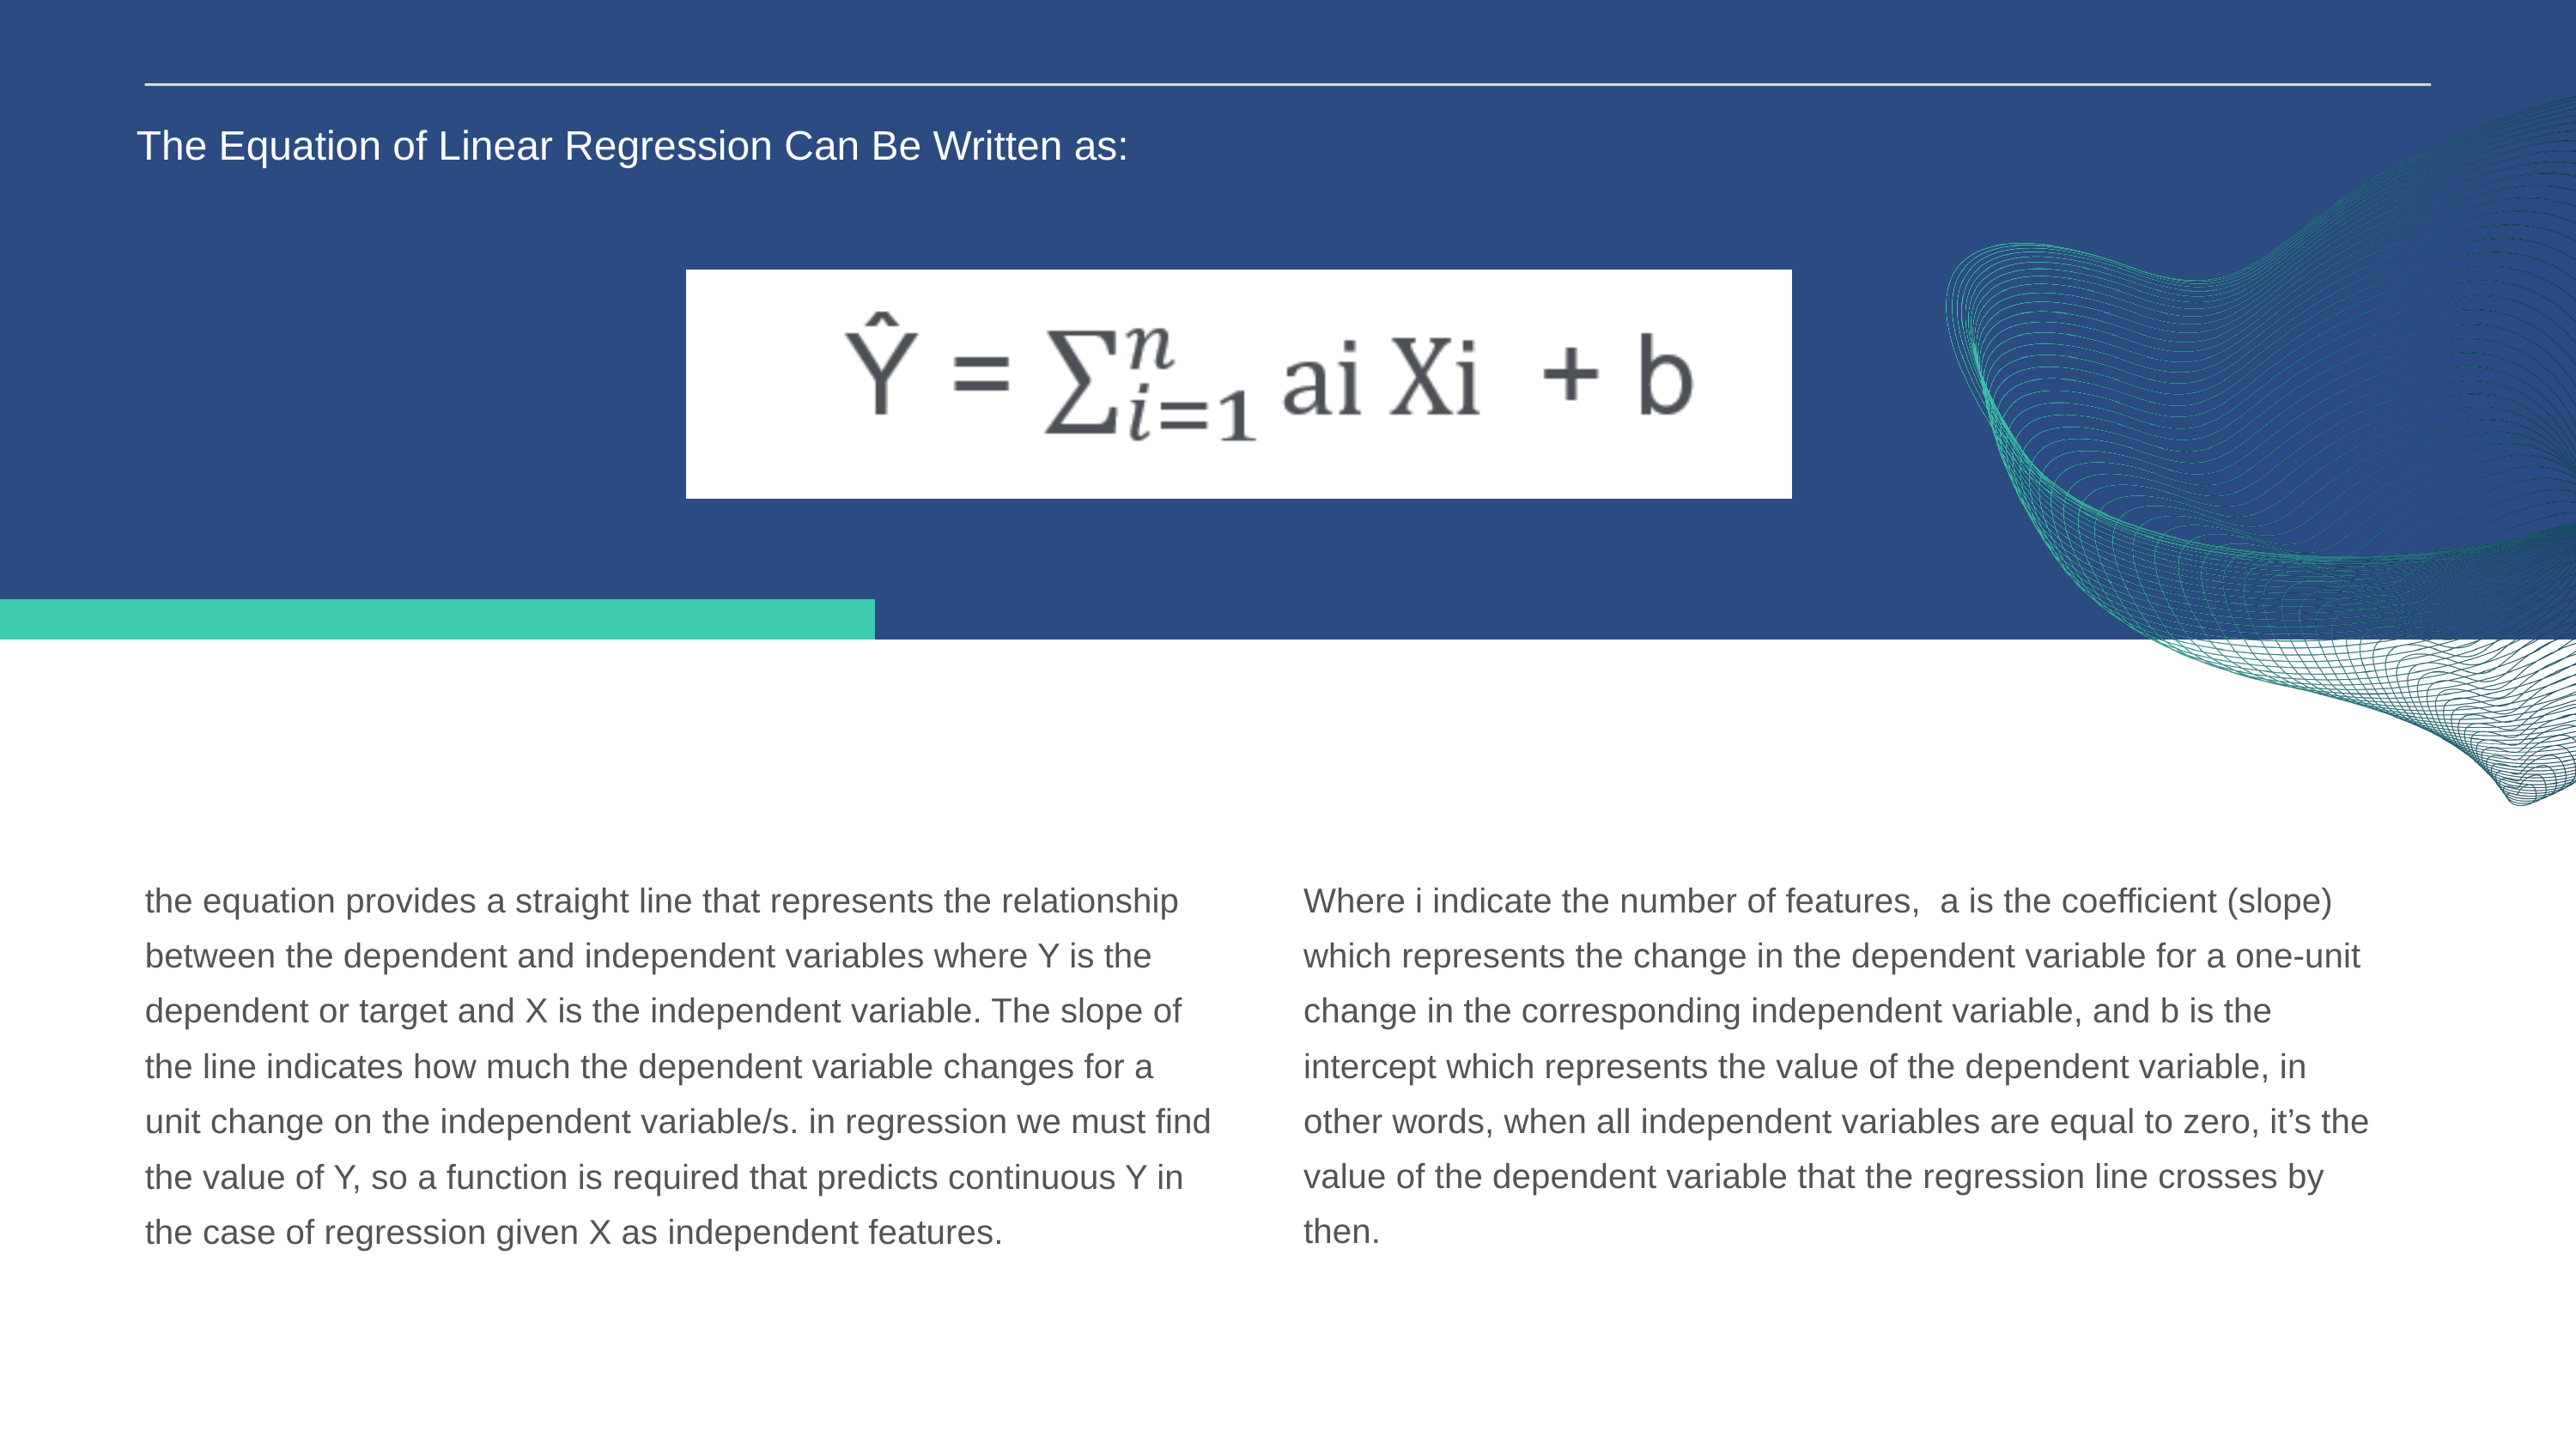

The Equation of Linear Regression Can Be Written as:

the equation provides a straight line that represents the relationship between the dependent and independent variables where Y is the dependent or target and X is the independent variable. The slope of the line indicates how much the dependent variable changes for a unit change on the independent variable/s. in regression we must find the value of Y, so a function is required that predicts continuous Y in the case of regression given X as independent features.

Where i indicate the number of features,  a is the coefficient (slope) which represents the change in the dependent variable for a one-unit change in the corresponding independent variable, and b is the intercept which represents the value of the dependent variable, in other words, when all independent variables are equal to zero, it’s the value of the dependent variable that the regression line crosses by then.